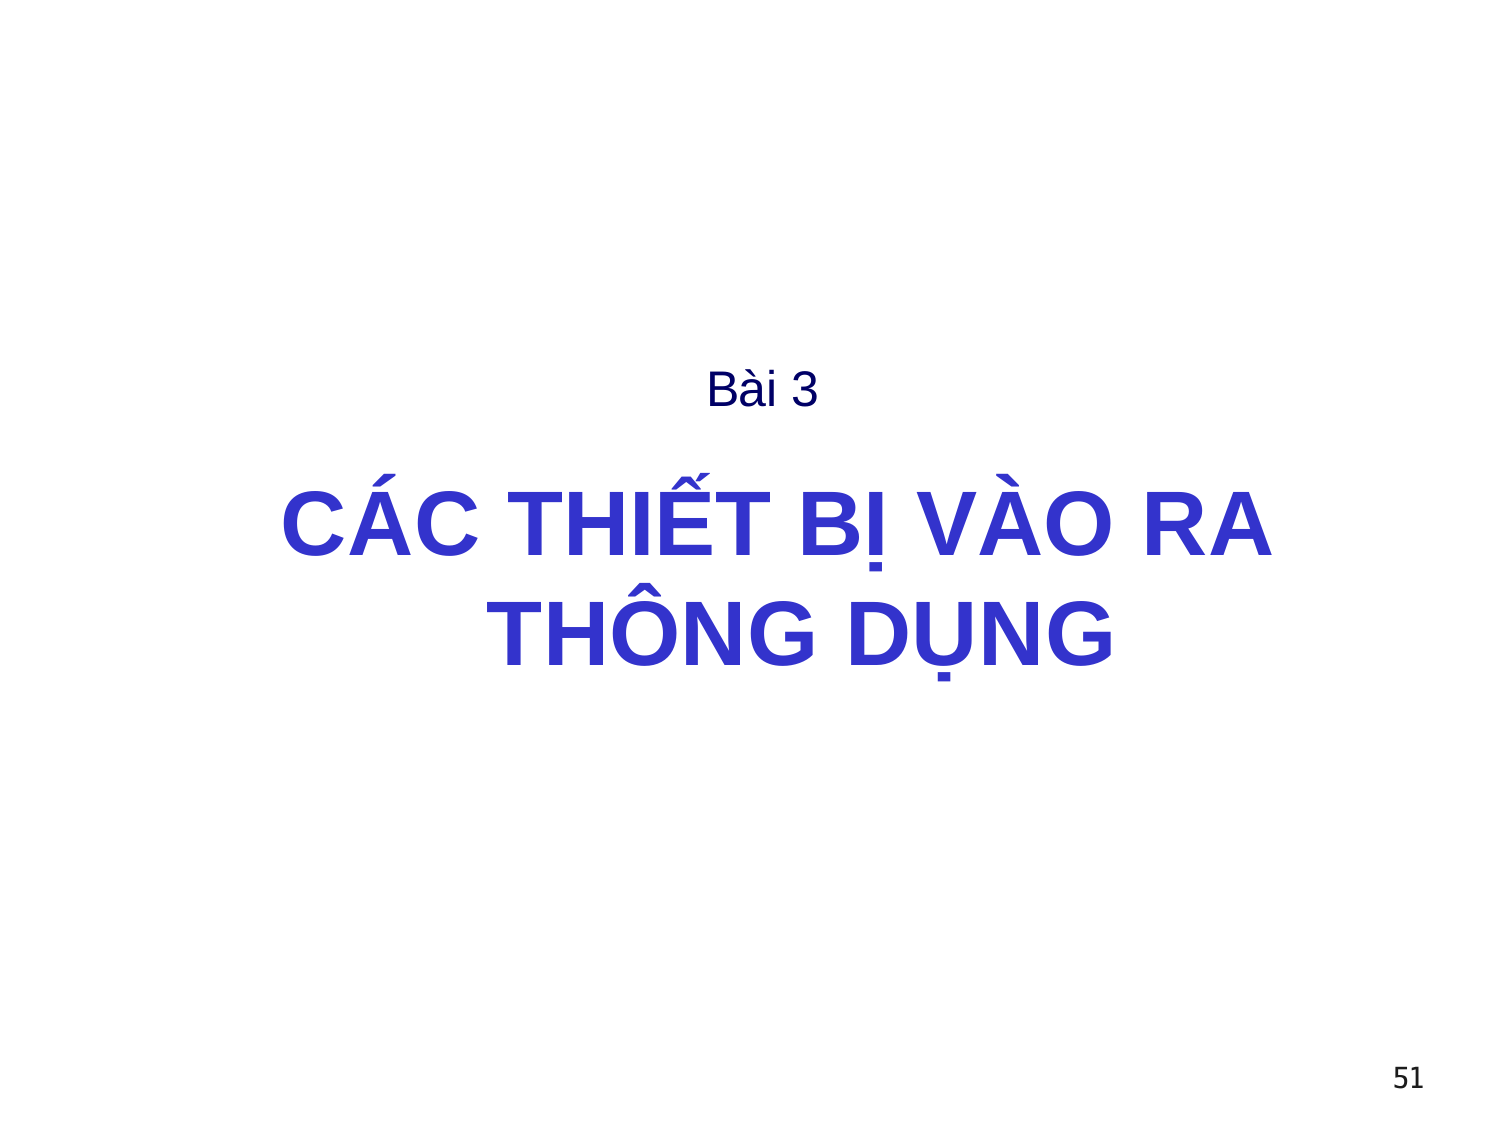

# Bài 3
CÁC THIẾT BỊ VÀO RA  THÔNG DỤNG
51